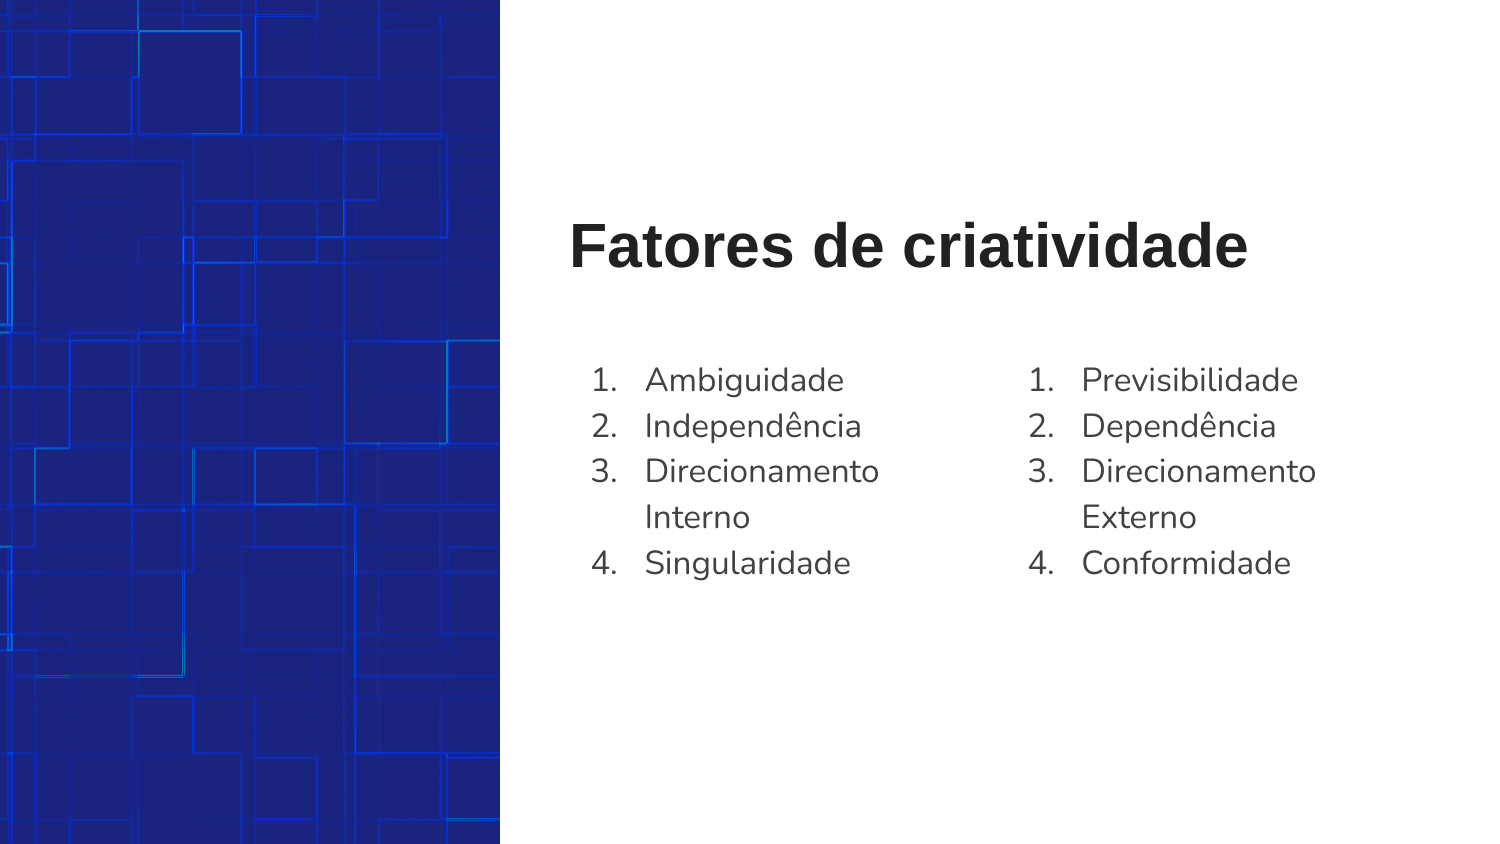

# Fatores de criatividade
Ambiguidade
Independência
Direcionamento Interno
Singularidade
Previsibilidade
Dependência
Direcionamento Externo
Conformidade